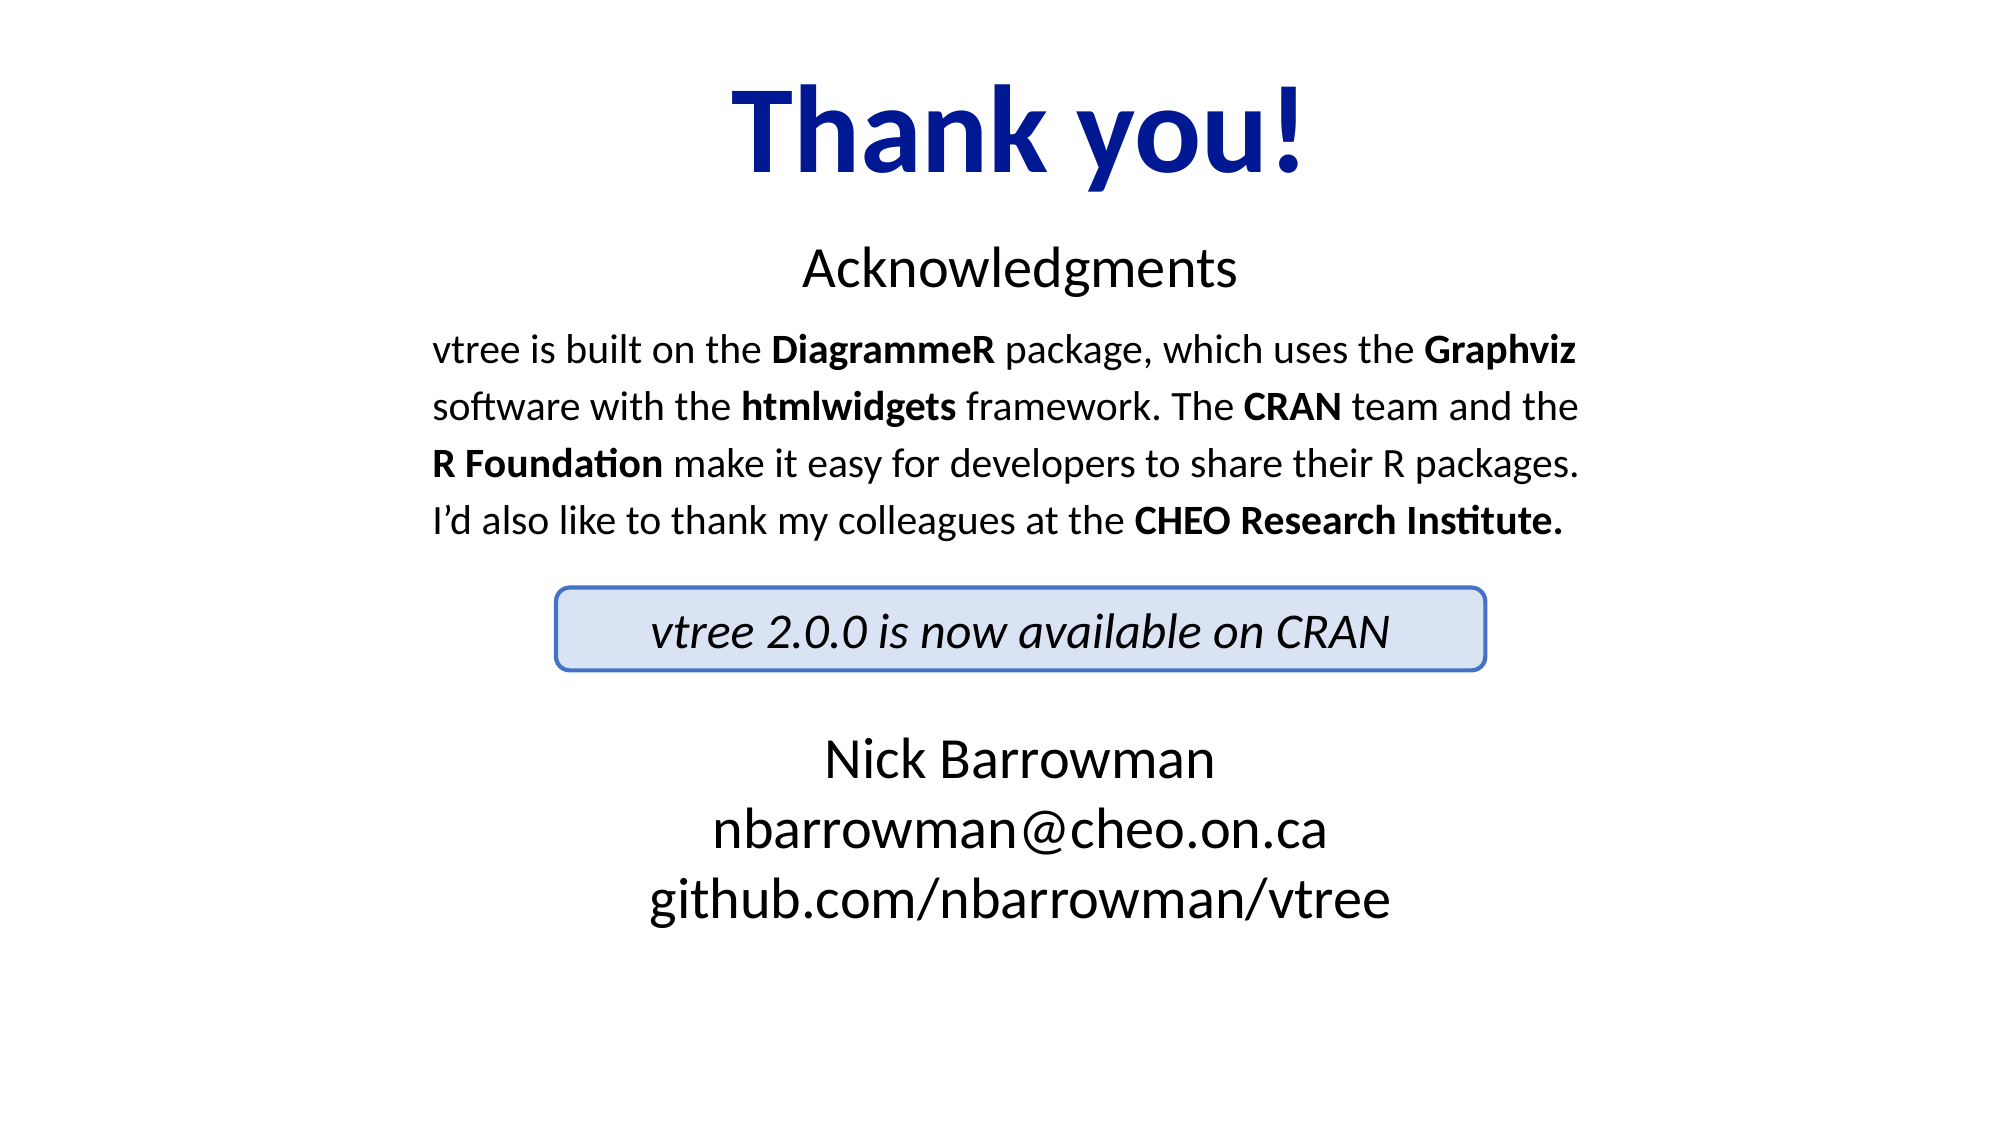

Thank you!
Acknowledgments
vtree is built on the DiagrammeR package, which uses the Graphviz software with the htmlwidgets framework. The CRAN team and the R Foundation make it easy for developers to share their R packages. I’d also like to thank my colleagues at the CHEO Research Institute.
vtree 2.0.0 is now available on CRAN
Nick Barrowman
nbarrowman@cheo.on.ca
github.com/nbarrowman/vtree